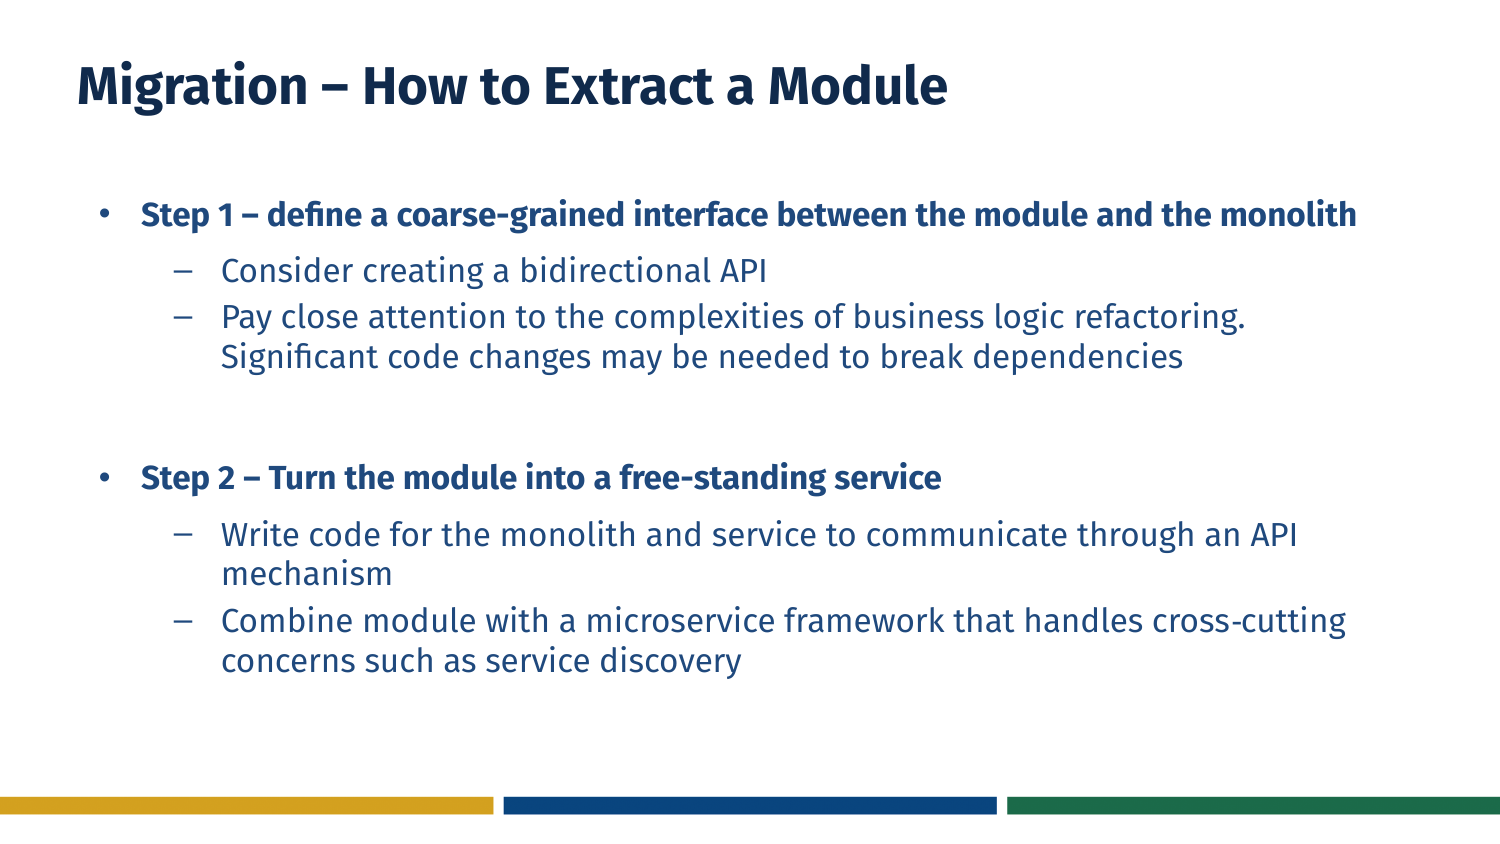

# Migration – How to Extract a Module
Step 1 – define a coarse-grained interface between the module and the monolith
Consider creating a bidirectional API
Pay close attention to the complexities of business logic refactoring. Significant code changes may be needed to break dependencies

Step 2 – Turn the module into a free-standing service
Write code for the monolith and service to communicate through an API mechanism
Combine module with a microservice framework that handles cross‑cutting concerns such as service discovery